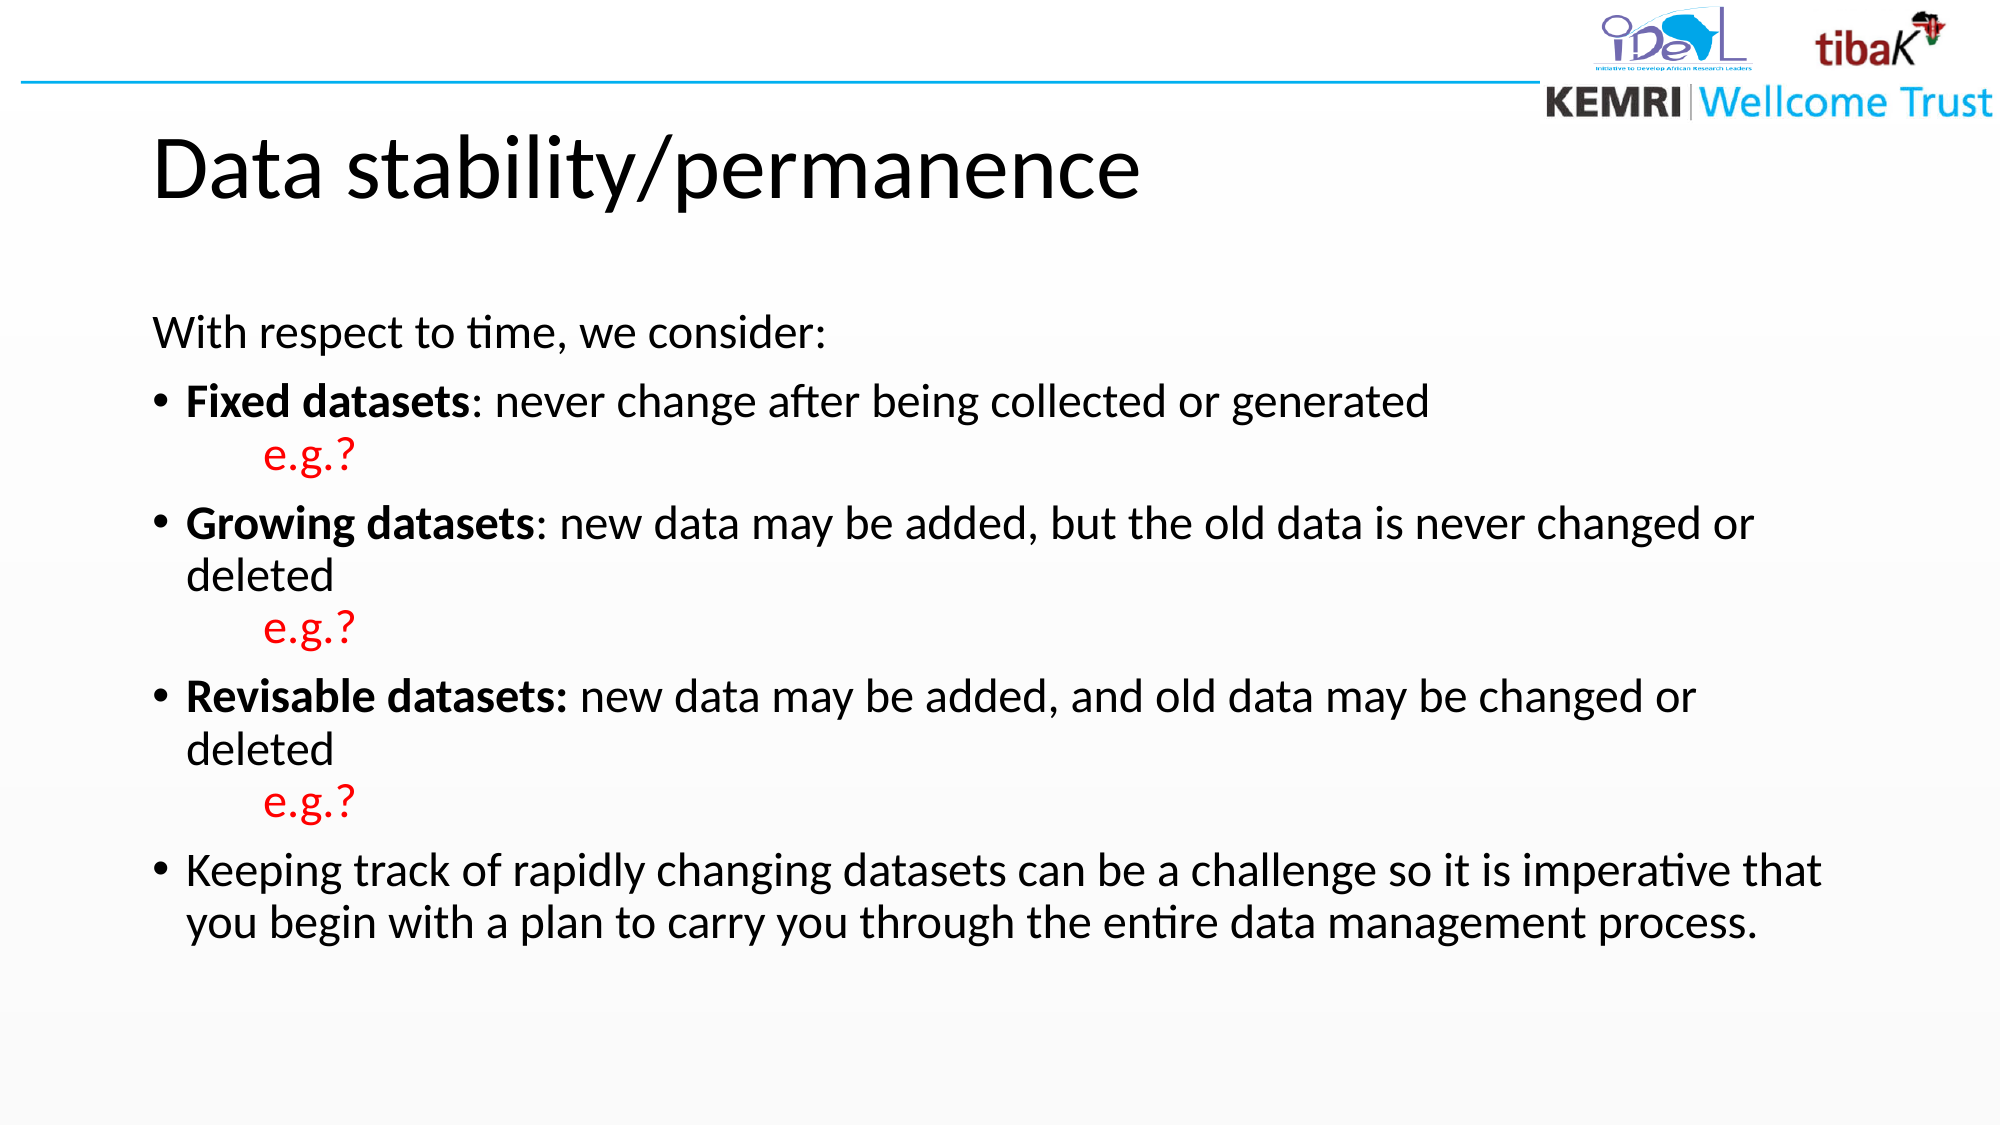

# Data stability/permanence
With respect to time, we consider:
Fixed datasets: never change after being collected or generated
		       e.g.?
Growing datasets: new data may be added, but the old data is never changed or deleted
		       e.g.?
Revisable datasets: new data may be added, and old data may be changed or deleted
		       e.g.?
Keeping track of rapidly changing datasets can be a challenge so it is imperative that you begin with a plan to carry you through the entire data management process.